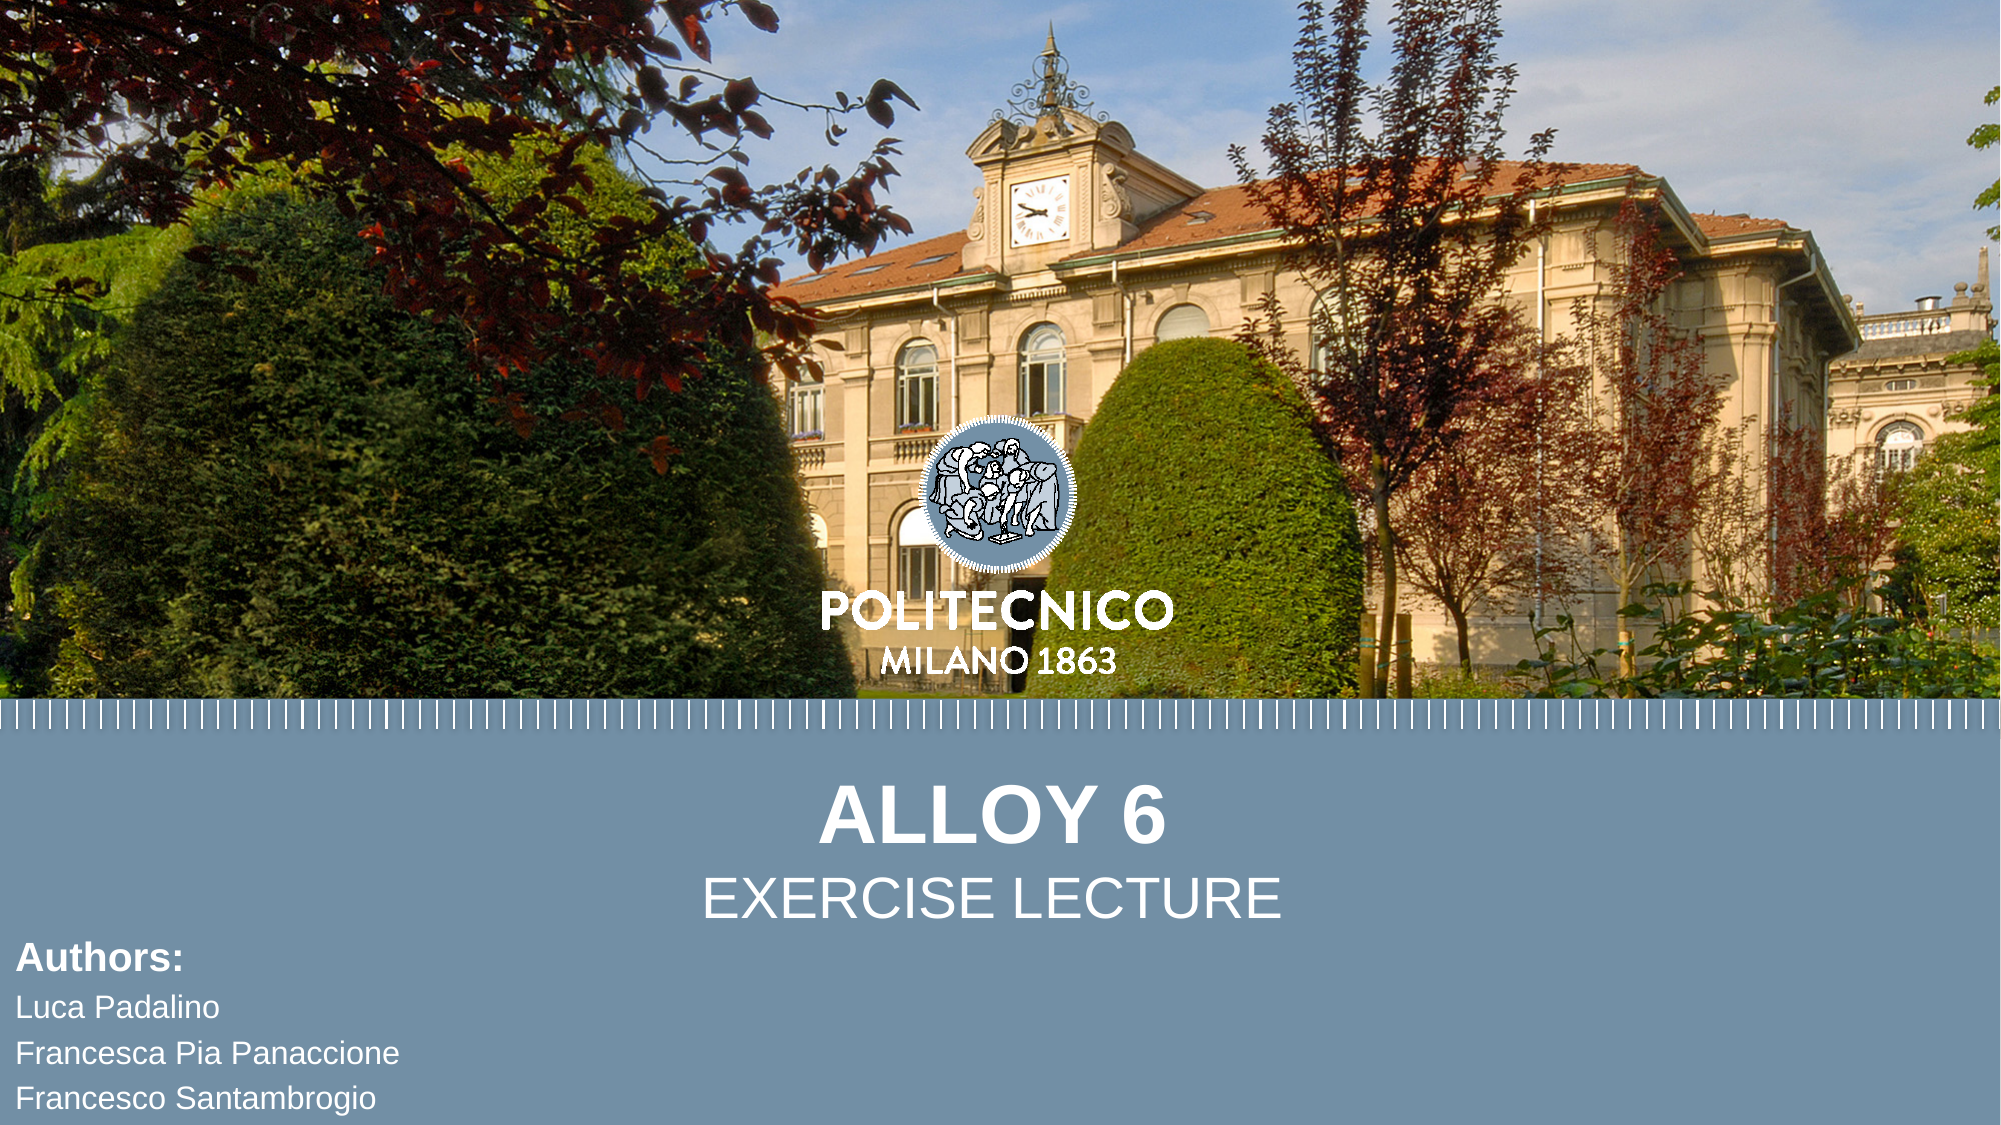

ALLOY 6
EXERCISE LECTURE
Authors:
Luca Padalino
Francesca Pia Panaccione
Francesco Santambrogio